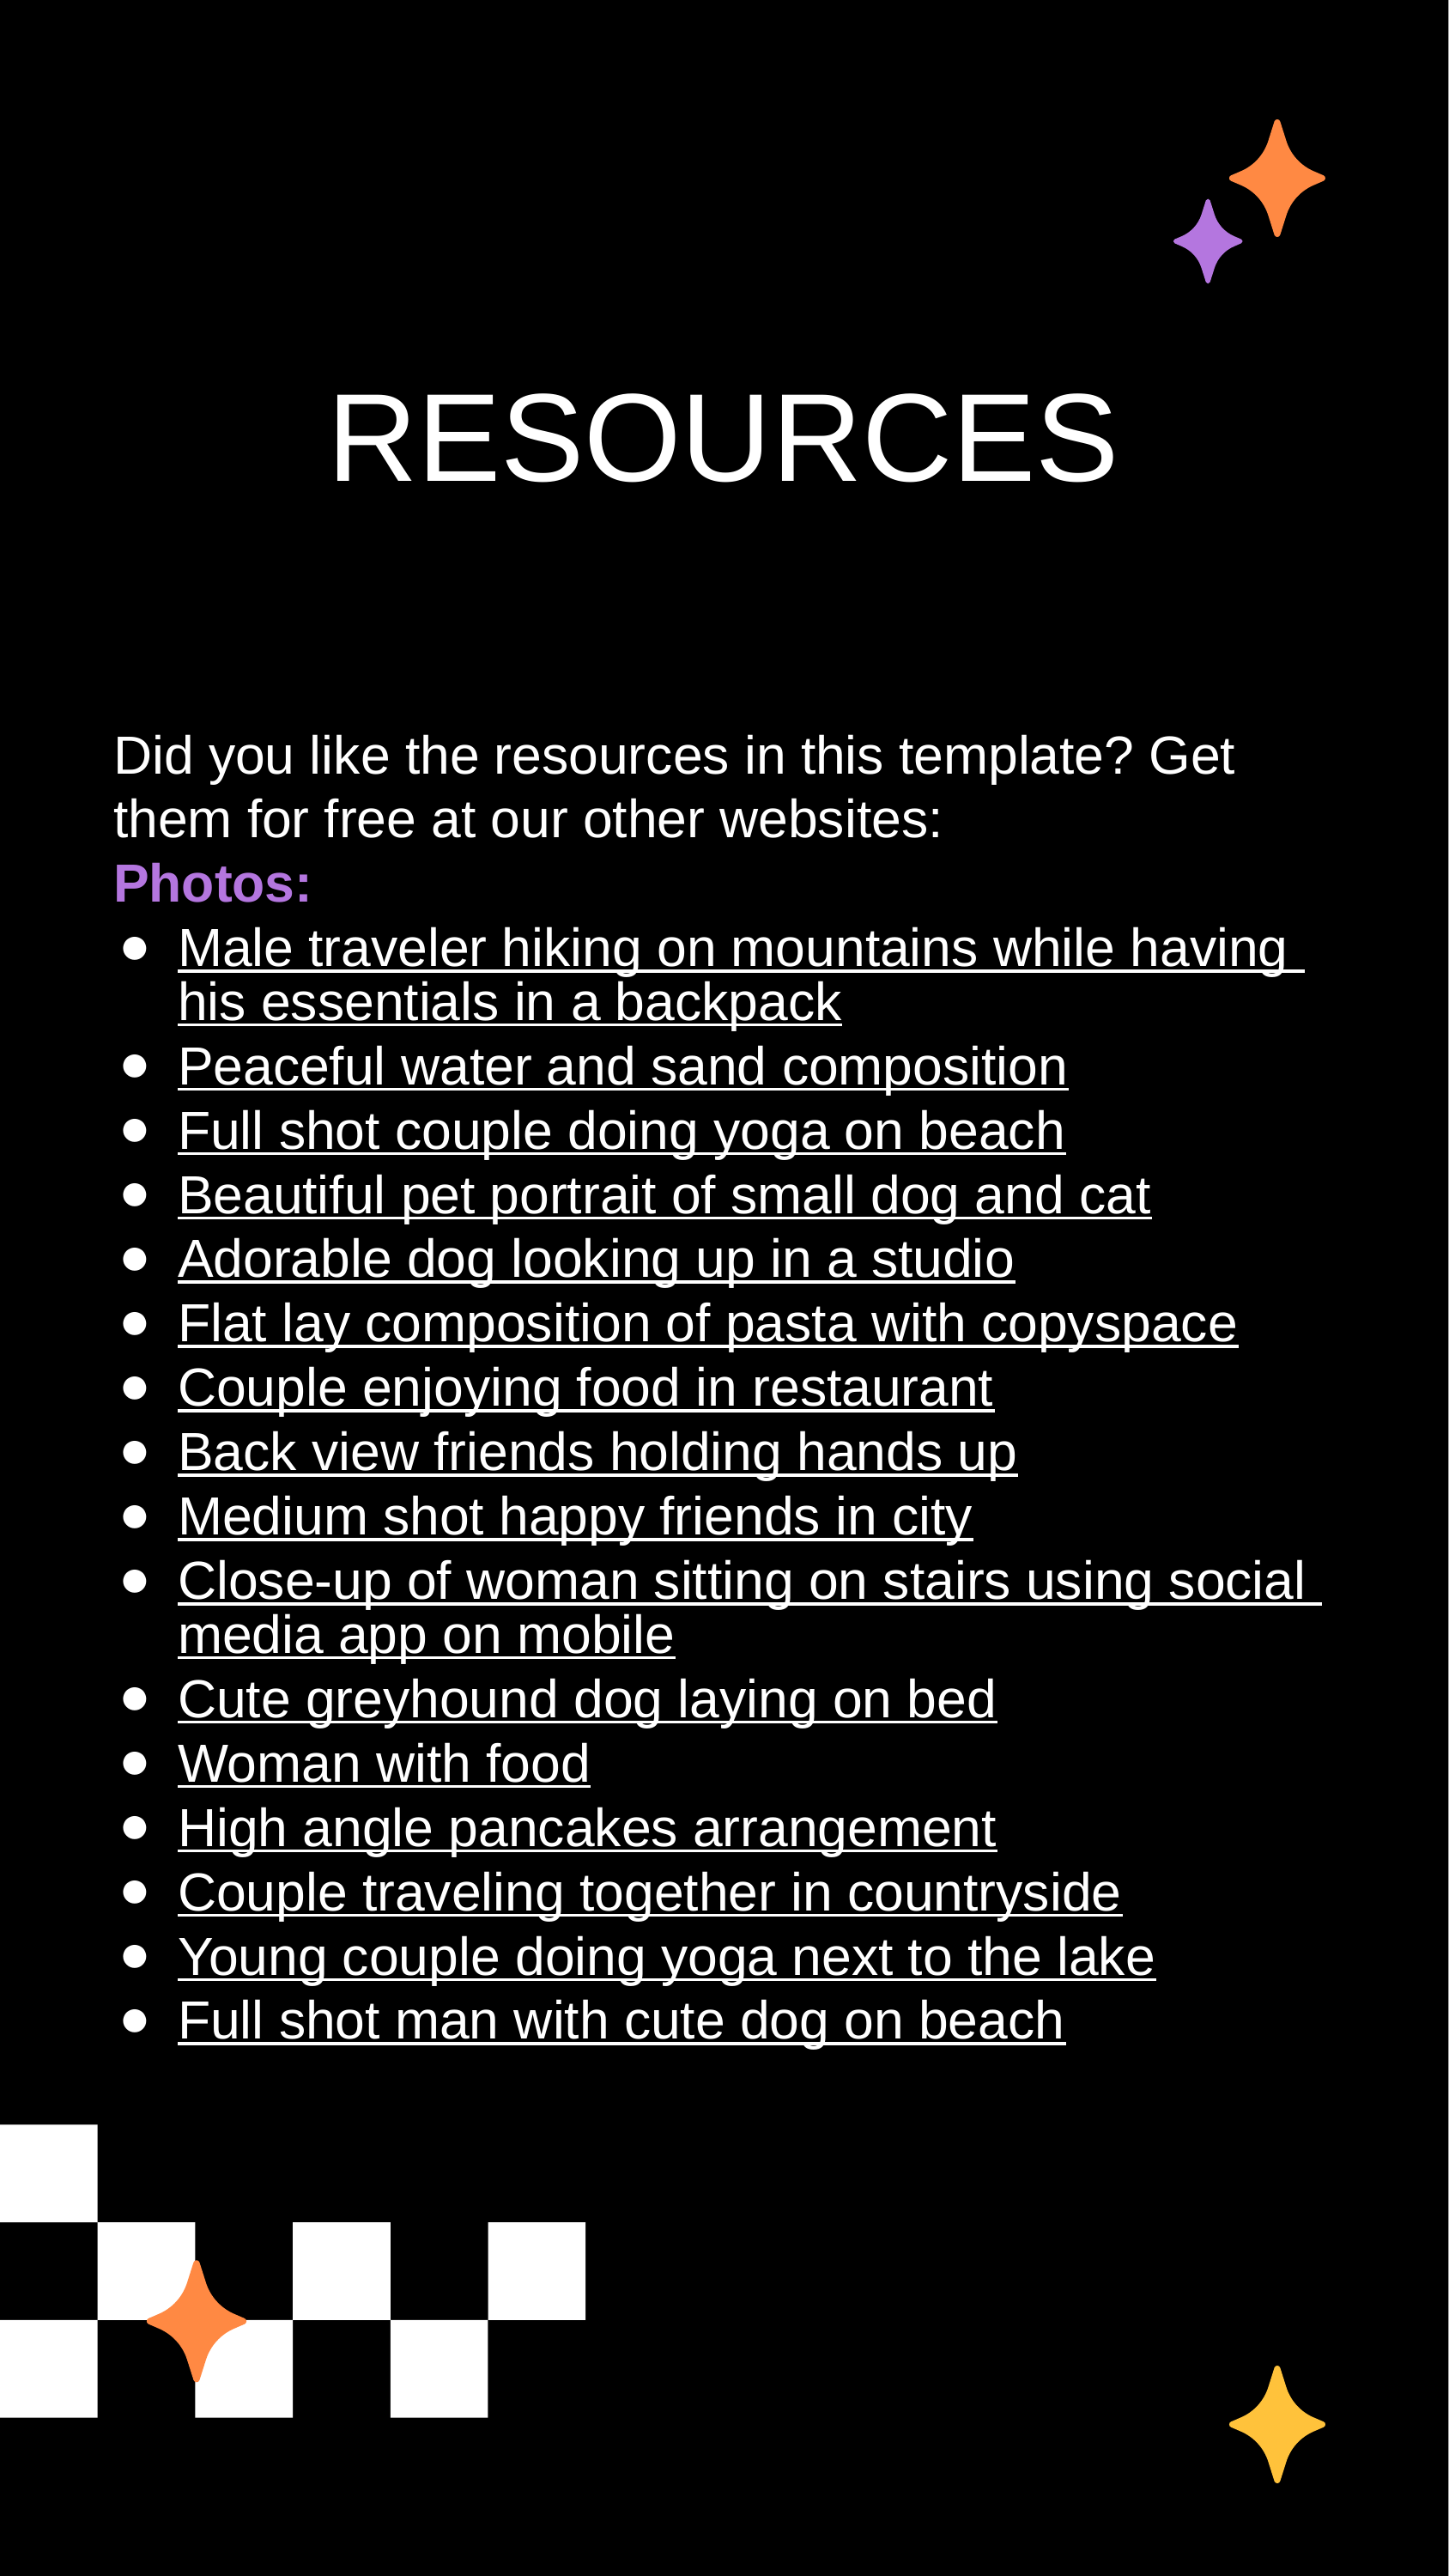

# RESOURCES
Did you like the resources in this template? Get them for free at our other websites:
Photos:
Male traveler hiking on mountains while having his essentials in a backpack
Peaceful water and sand composition
Full shot couple doing yoga on beach
Beautiful pet portrait of small dog and cat
Adorable dog looking up in a studio
Flat lay composition of pasta with copyspace
Couple enjoying food in restaurant
Back view friends holding hands up
Medium shot happy friends in city
Close-up of woman sitting on stairs using social media app on mobile
Cute greyhound dog laying on bed
Woman with food
High angle pancakes arrangement
Couple traveling together in countryside
Young couple doing yoga next to the lake
Full shot man with cute dog on beach